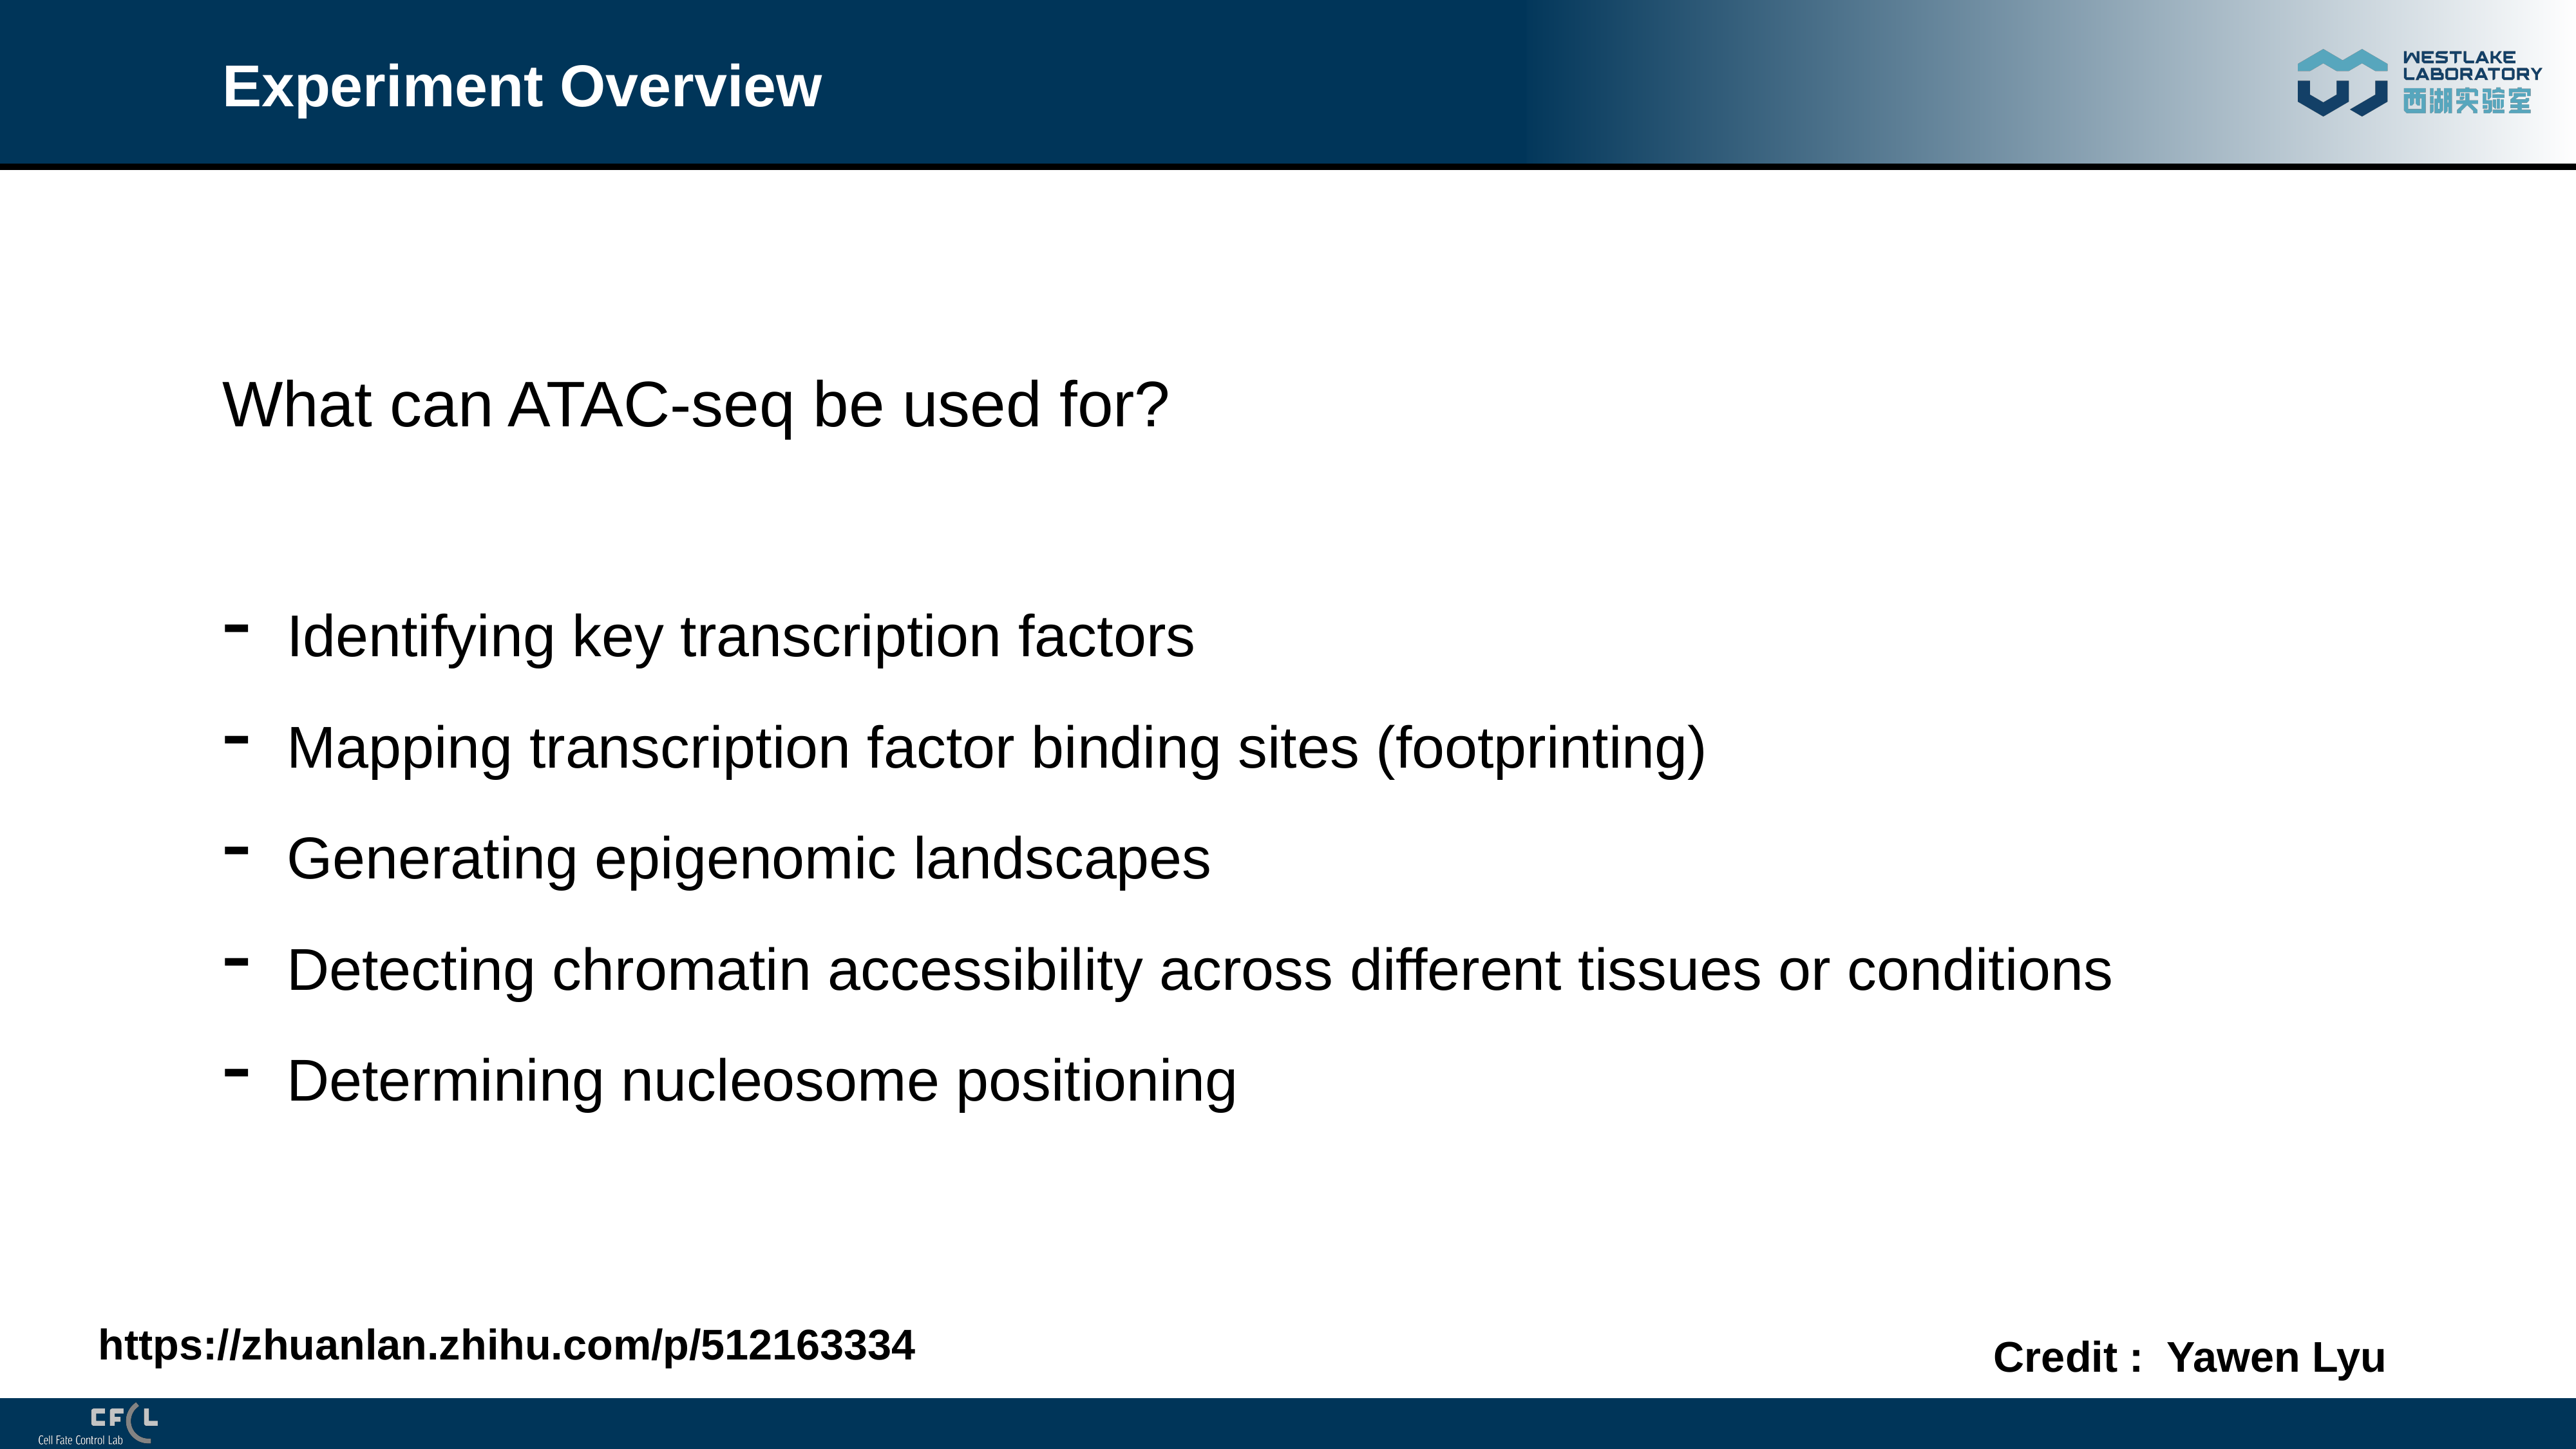

# Experiment Overview
What can ATAC-seq be used for?

Identifying key transcription factors
Mapping transcription factor binding sites (footprinting)
Generating epigenomic landscapes
Detecting chromatin accessibility across different tissues or conditions
Determining nucleosome positioning
https://zhuanlan.zhihu.com/p/512163334
Credit :  Yawen Lyu